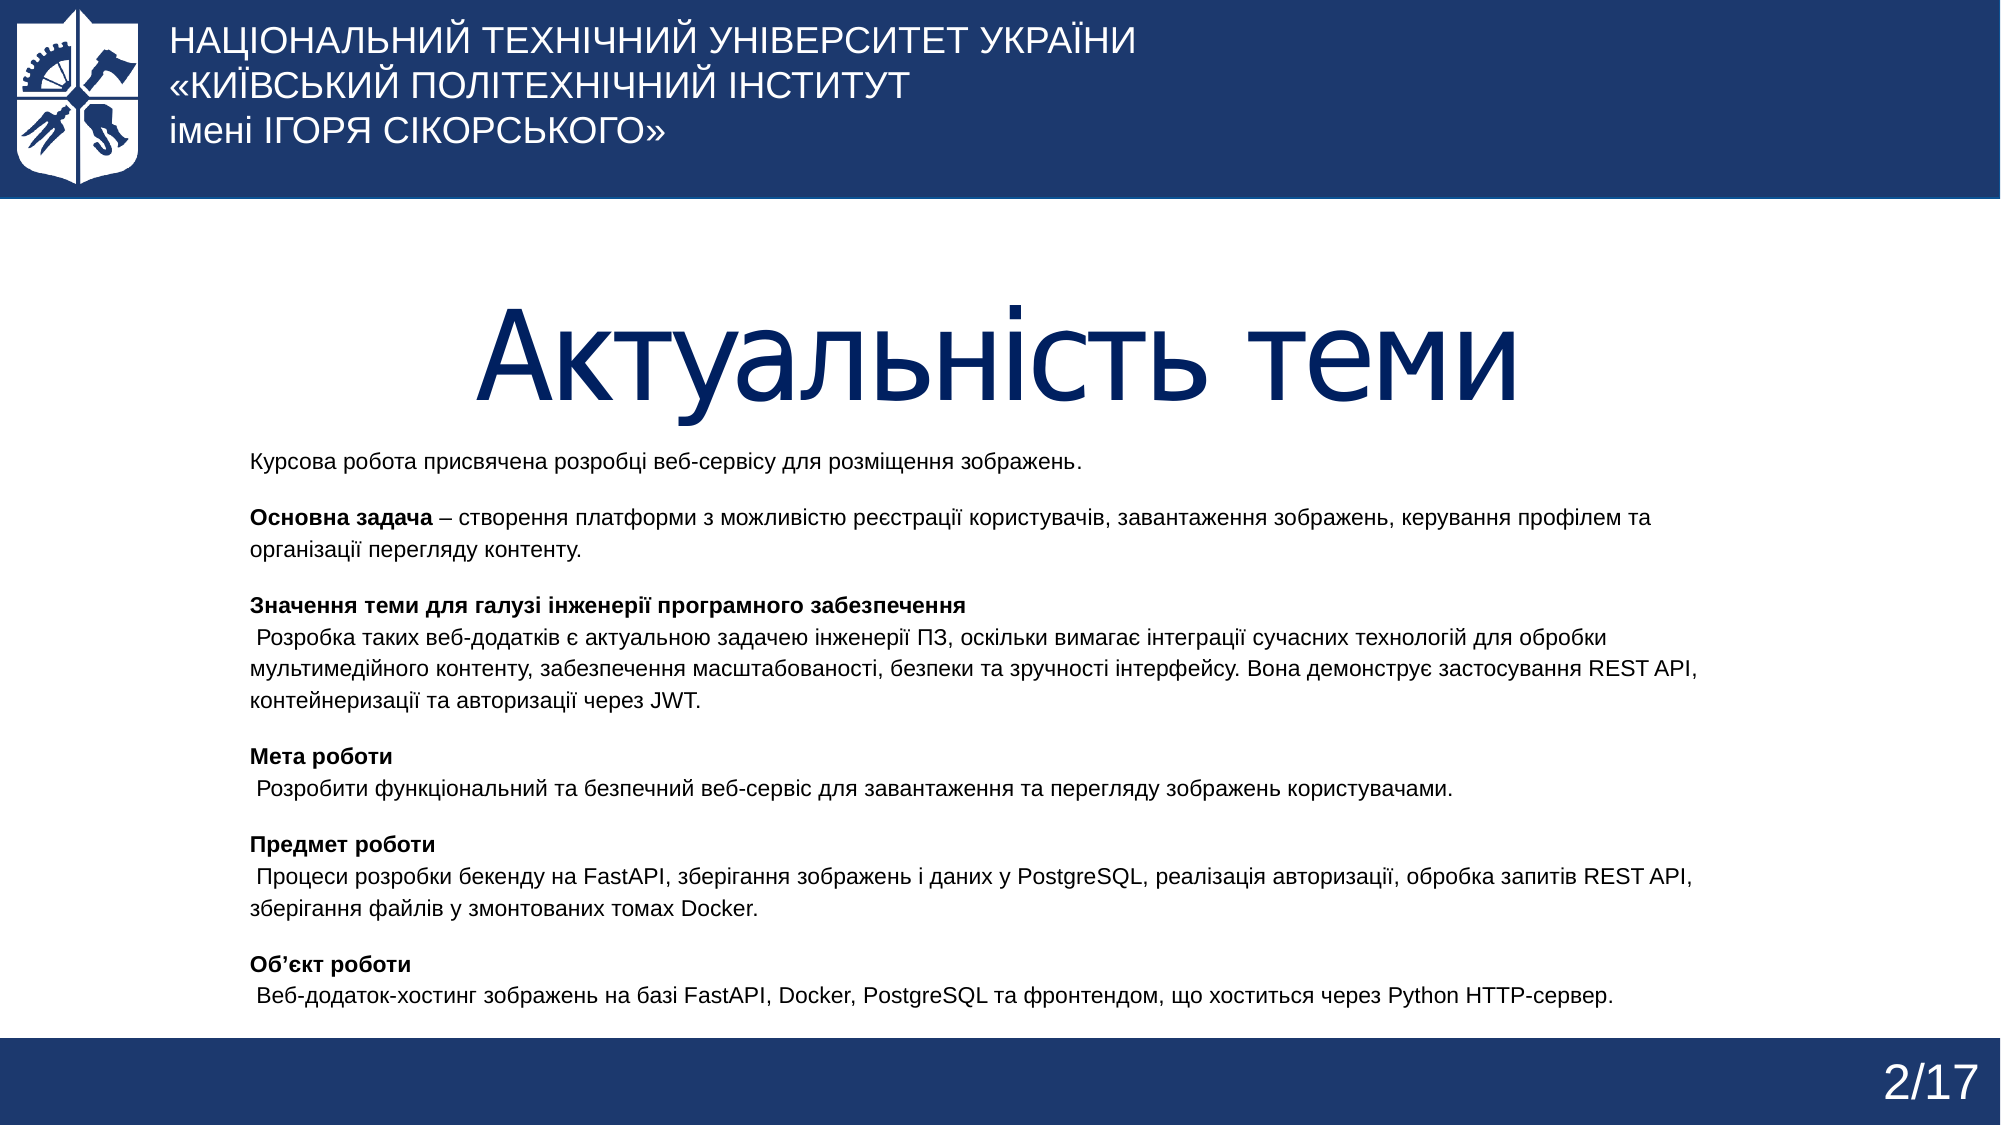

НАЦІОНАЛЬНИЙ ТЕХНІЧНИЙ УНІВЕРСИТЕТ УКРАЇНИ
«КИЇВСЬКИЙ ПОЛІТЕХНІЧНИЙ ІНСТИТУТ
імені ІГОРЯ СІКОРСЬКОГО»
# Актуальність теми
Курсова робота присвячена розробці веб-сервісу для розміщення зображень.
Основна задача – створення платформи з можливістю реєстрації користувачів, завантаження зображень, керування профілем та організації перегляду контенту.
Значення теми для галузі інженерії програмного забезпечення
 Розробка таких веб-додатків є актуальною задачею інженерії ПЗ, оскільки вимагає інтеграції сучасних технологій для обробки мультимедійного контенту, забезпечення масштабованості, безпеки та зручності інтерфейсу. Вона демонструє застосування REST API, контейнеризації та авторизації через JWT.
Мета роботи
 Розробити функціональний та безпечний веб-сервіс для завантаження та перегляду зображень користувачами.
Предмет роботи
 Процеси розробки бекенду на FastAPI, зберігання зображень і даних у PostgreSQL, реалізація авторизації, обробка запитів REST API, зберігання файлів у змонтованих томах Docker.
Об’єкт роботи
 Веб-додаток-хостинг зображень на базі FastAPI, Docker, PostgreSQL та фронтендом, що хоститься через Python HTTP-сервер.

2/17